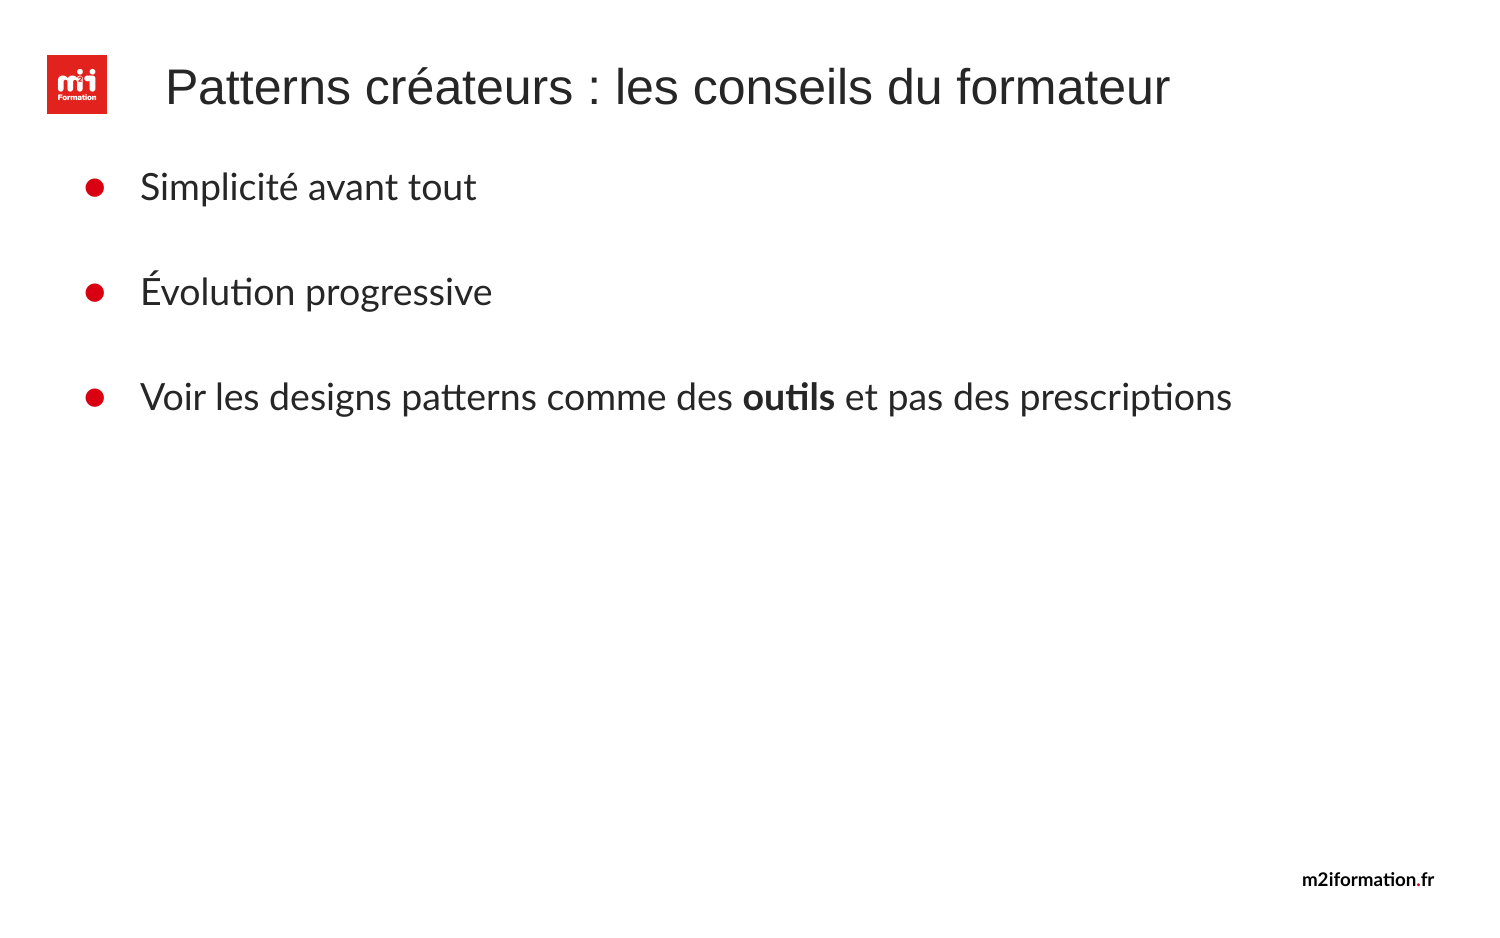

# Patterns créateurs : les conseils du formateur
Simplicité avant tout

Évolution progressive

Voir les designs patterns comme des outils et pas des prescriptions